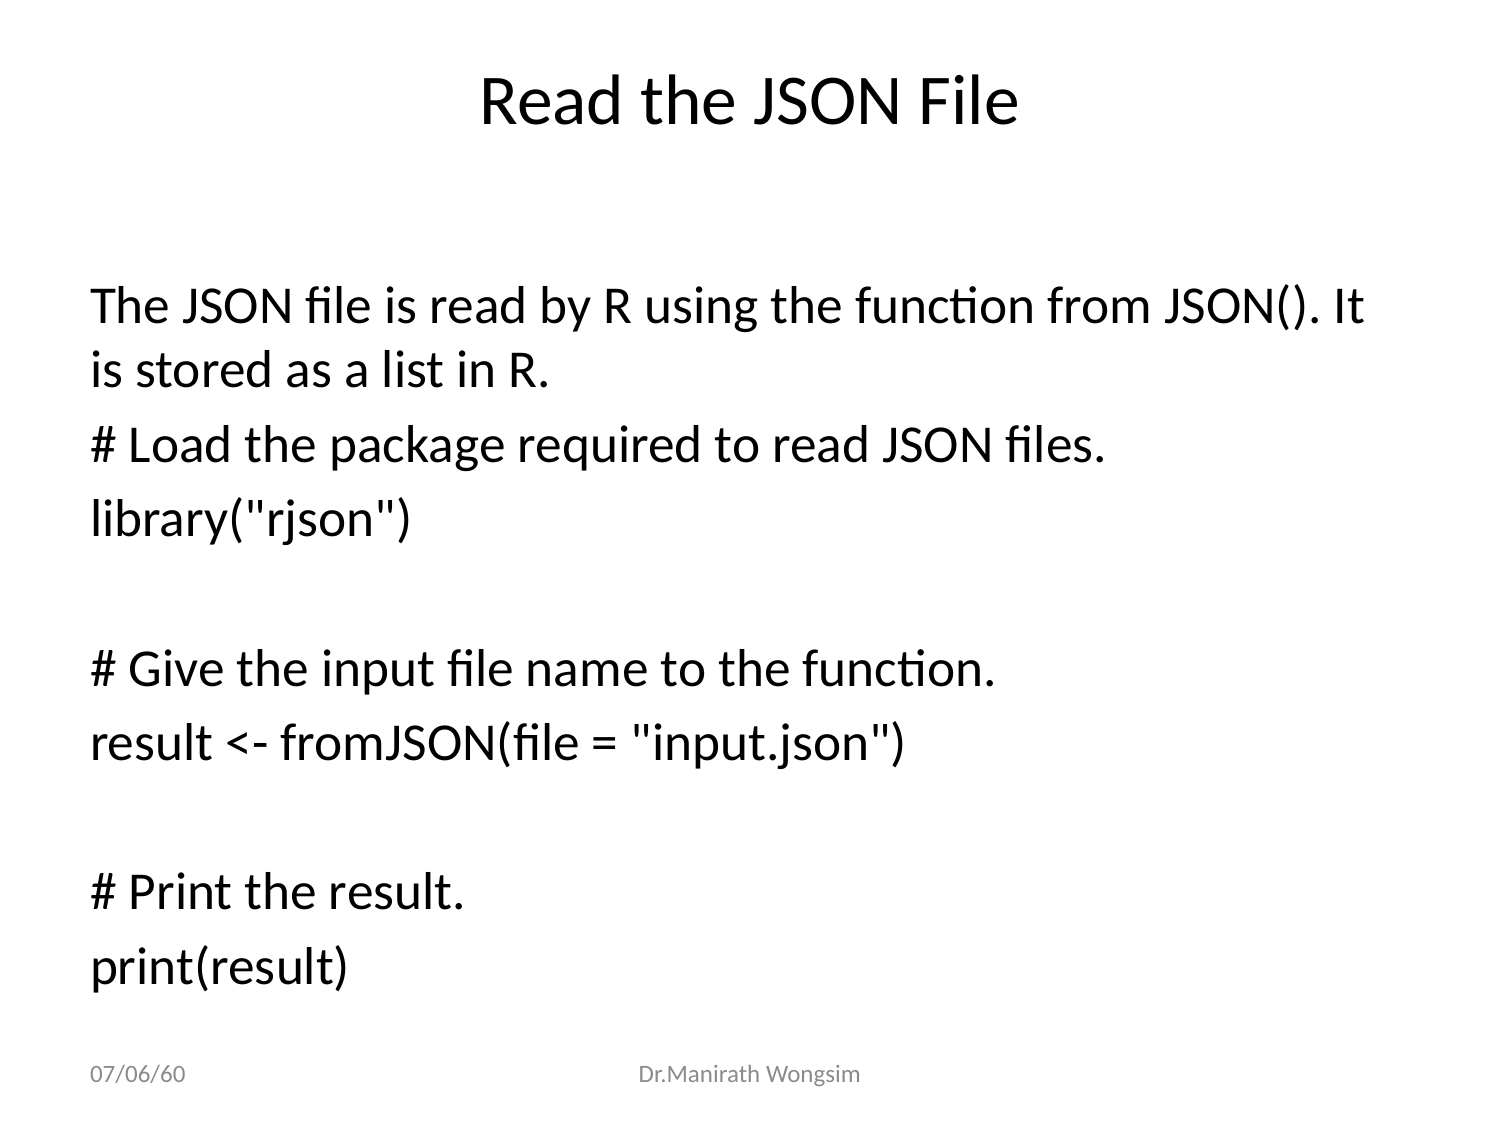

# Read the JSON File
The JSON file is read by R using the function from JSON(). It is stored as a list in R.
# Load the package required to read JSON files.
library("rjson")

# Give the input file name to the function.
result <- fromJSON(file = "input.json")

# Print the result.
print(result)

07/06/60
Dr.Manirath Wongsim